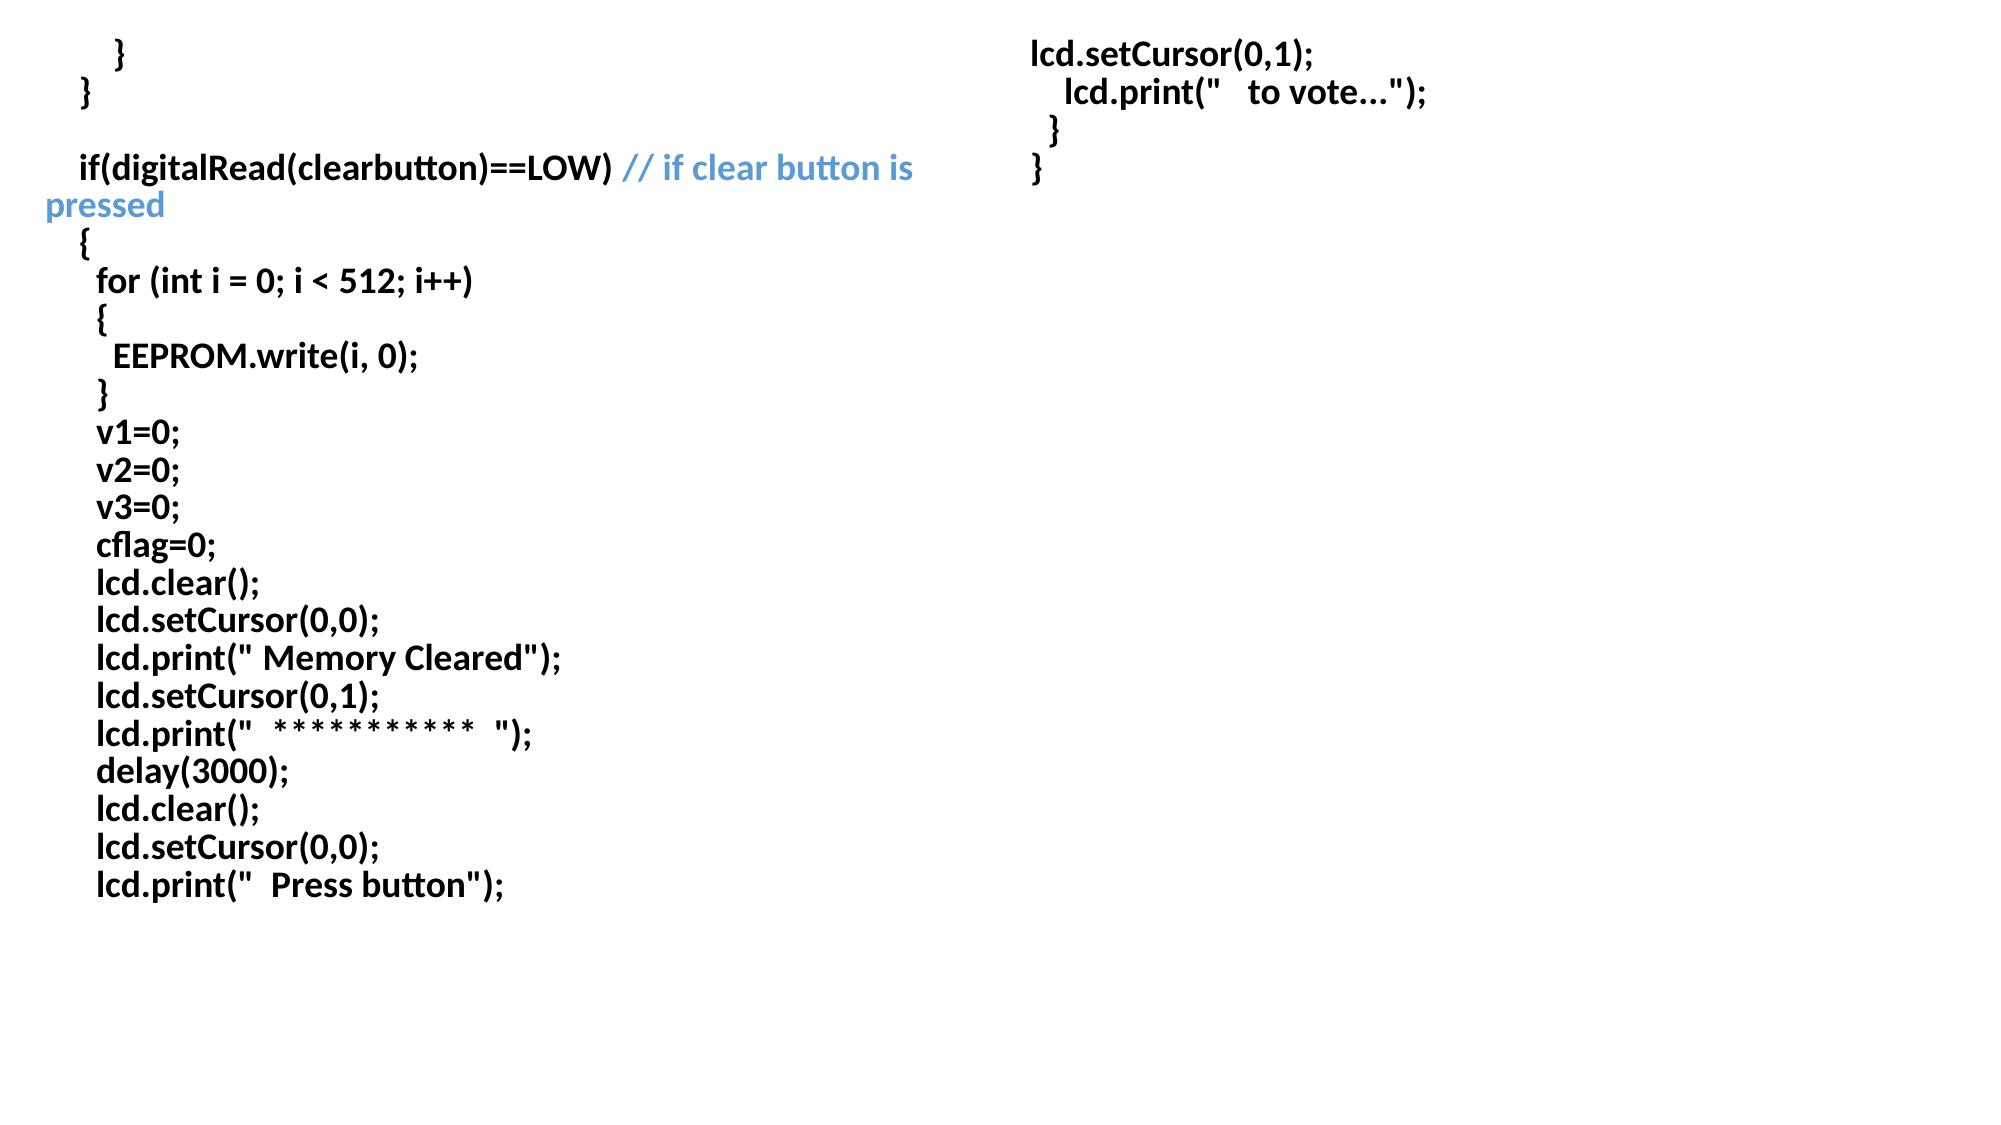

| } } if(digitalRead(clearbutton)==LOW) // if clear button is pressed { for (int i = 0; i < 512; i++) { EEPROM.write(i, 0); } v1=0; v2=0; v3=0; cflag=0; lcd.clear(); lcd.setCursor(0,0); lcd.print(" Memory Cleared"); lcd.setCursor(0,1); lcd.print(" \*\*\*\*\*\*\*\*\*\*\* "); delay(3000); lcd.clear(); lcd.setCursor(0,0); lcd.print(" Press button"); | lcd.setCursor(0,1); lcd.print(" to vote..."); } } |
| --- | --- |